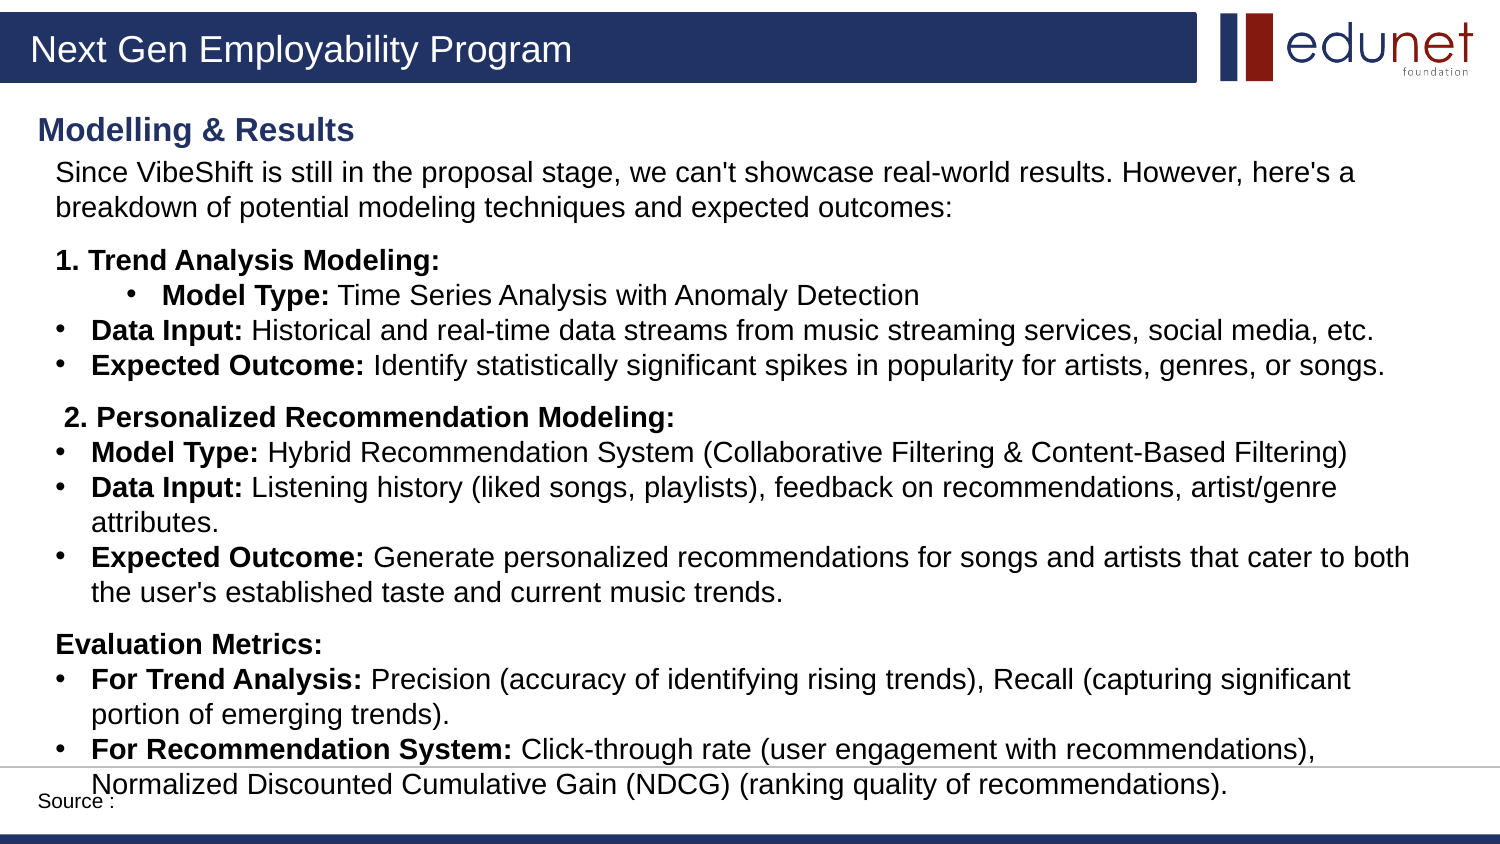

Modelling & Results
Since VibeShift is still in the proposal stage, we can't showcase real-world results. However, here's a breakdown of potential modeling techniques and expected outcomes:
1. Trend Analysis Modeling:
Model Type: Time Series Analysis with Anomaly Detection
Data Input: Historical and real-time data streams from music streaming services, social media, etc.
Expected Outcome: Identify statistically significant spikes in popularity for artists, genres, or songs.
 2. Personalized Recommendation Modeling:
Model Type: Hybrid Recommendation System (Collaborative Filtering & Content-Based Filtering)
Data Input: Listening history (liked songs, playlists), feedback on recommendations, artist/genre attributes.
Expected Outcome: Generate personalized recommendations for songs and artists that cater to both the user's established taste and current music trends.
Evaluation Metrics:
For Trend Analysis: Precision (accuracy of identifying rising trends), Recall (capturing significant portion of emerging trends).
For Recommendation System: Click-through rate (user engagement with recommendations), Normalized Discounted Cumulative Gain (NDCG) (ranking quality of recommendations).
Source :